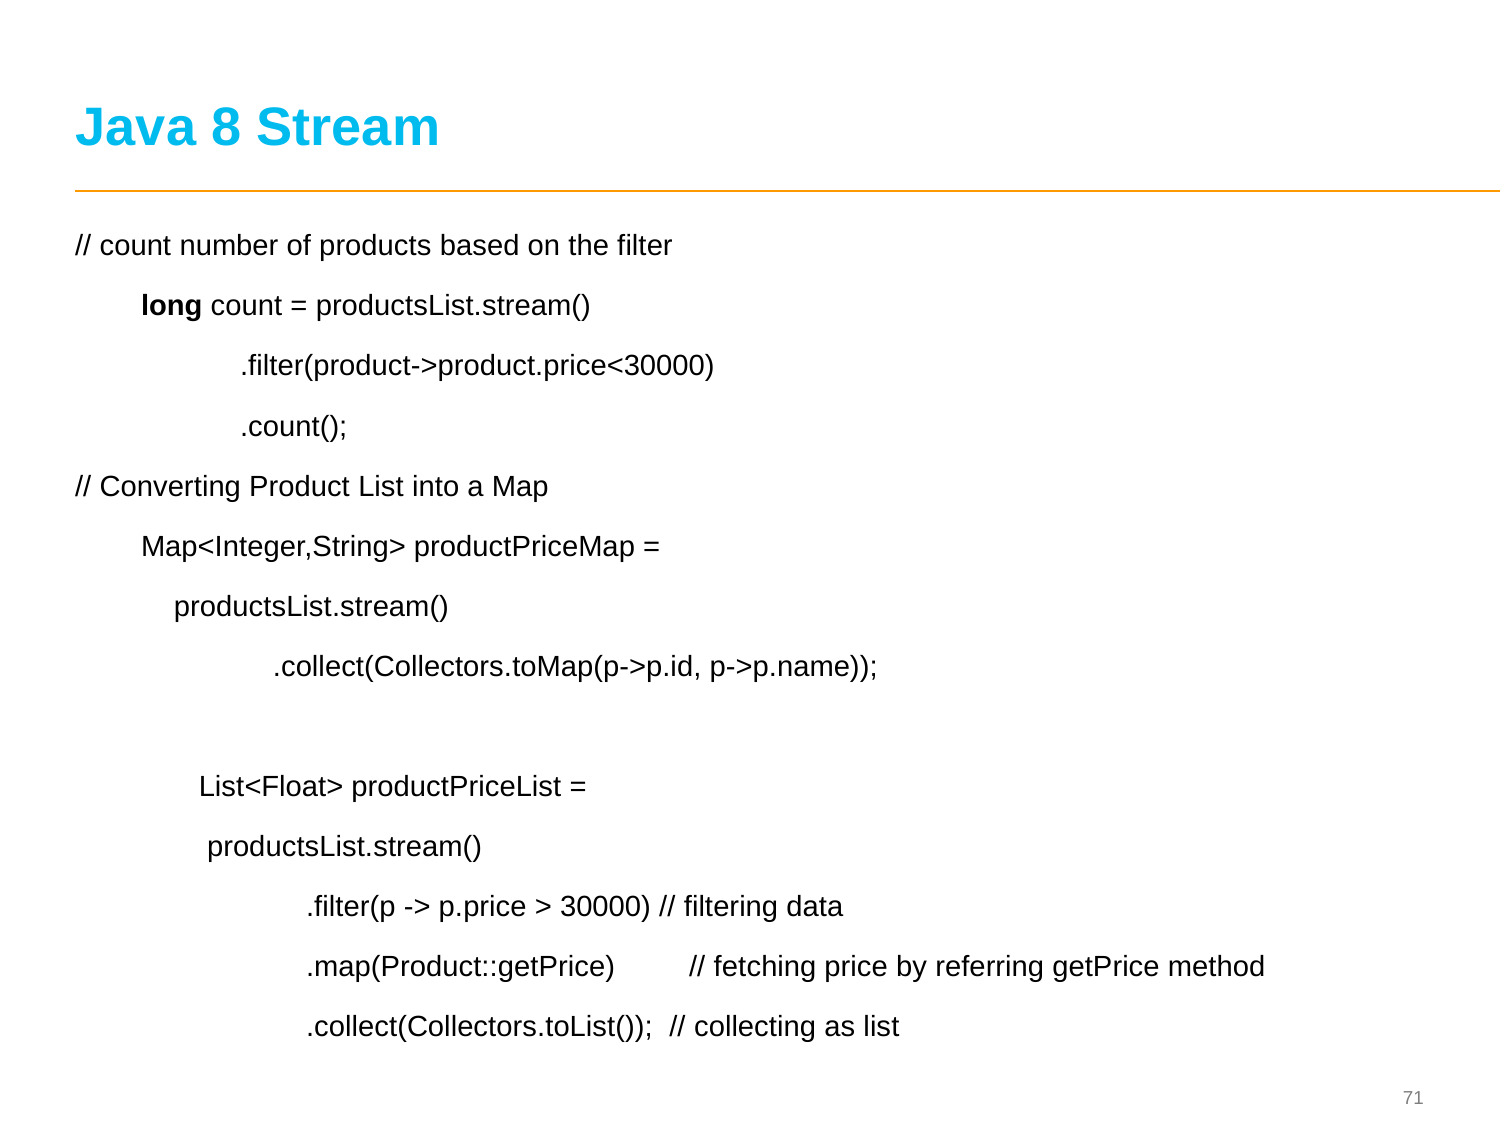

# Java 8 Stream
// count number of products based on the filter
        long count = productsList.stream()
                    .filter(product->product.price<30000)
                    .count();
// Converting Product List into a Map
        Map<Integer,String> productPriceMap =
            productsList.stream()
                        .collect(Collectors.toMap(p->p.id, p->p.name));

               List<Float> productPriceList =
                productsList.stream()
                            .filter(p -> p.price > 30000) // filtering data
                            .map(Product::getPrice)         // fetching price by referring getPrice method
                            .collect(Collectors.toList());  // collecting as list